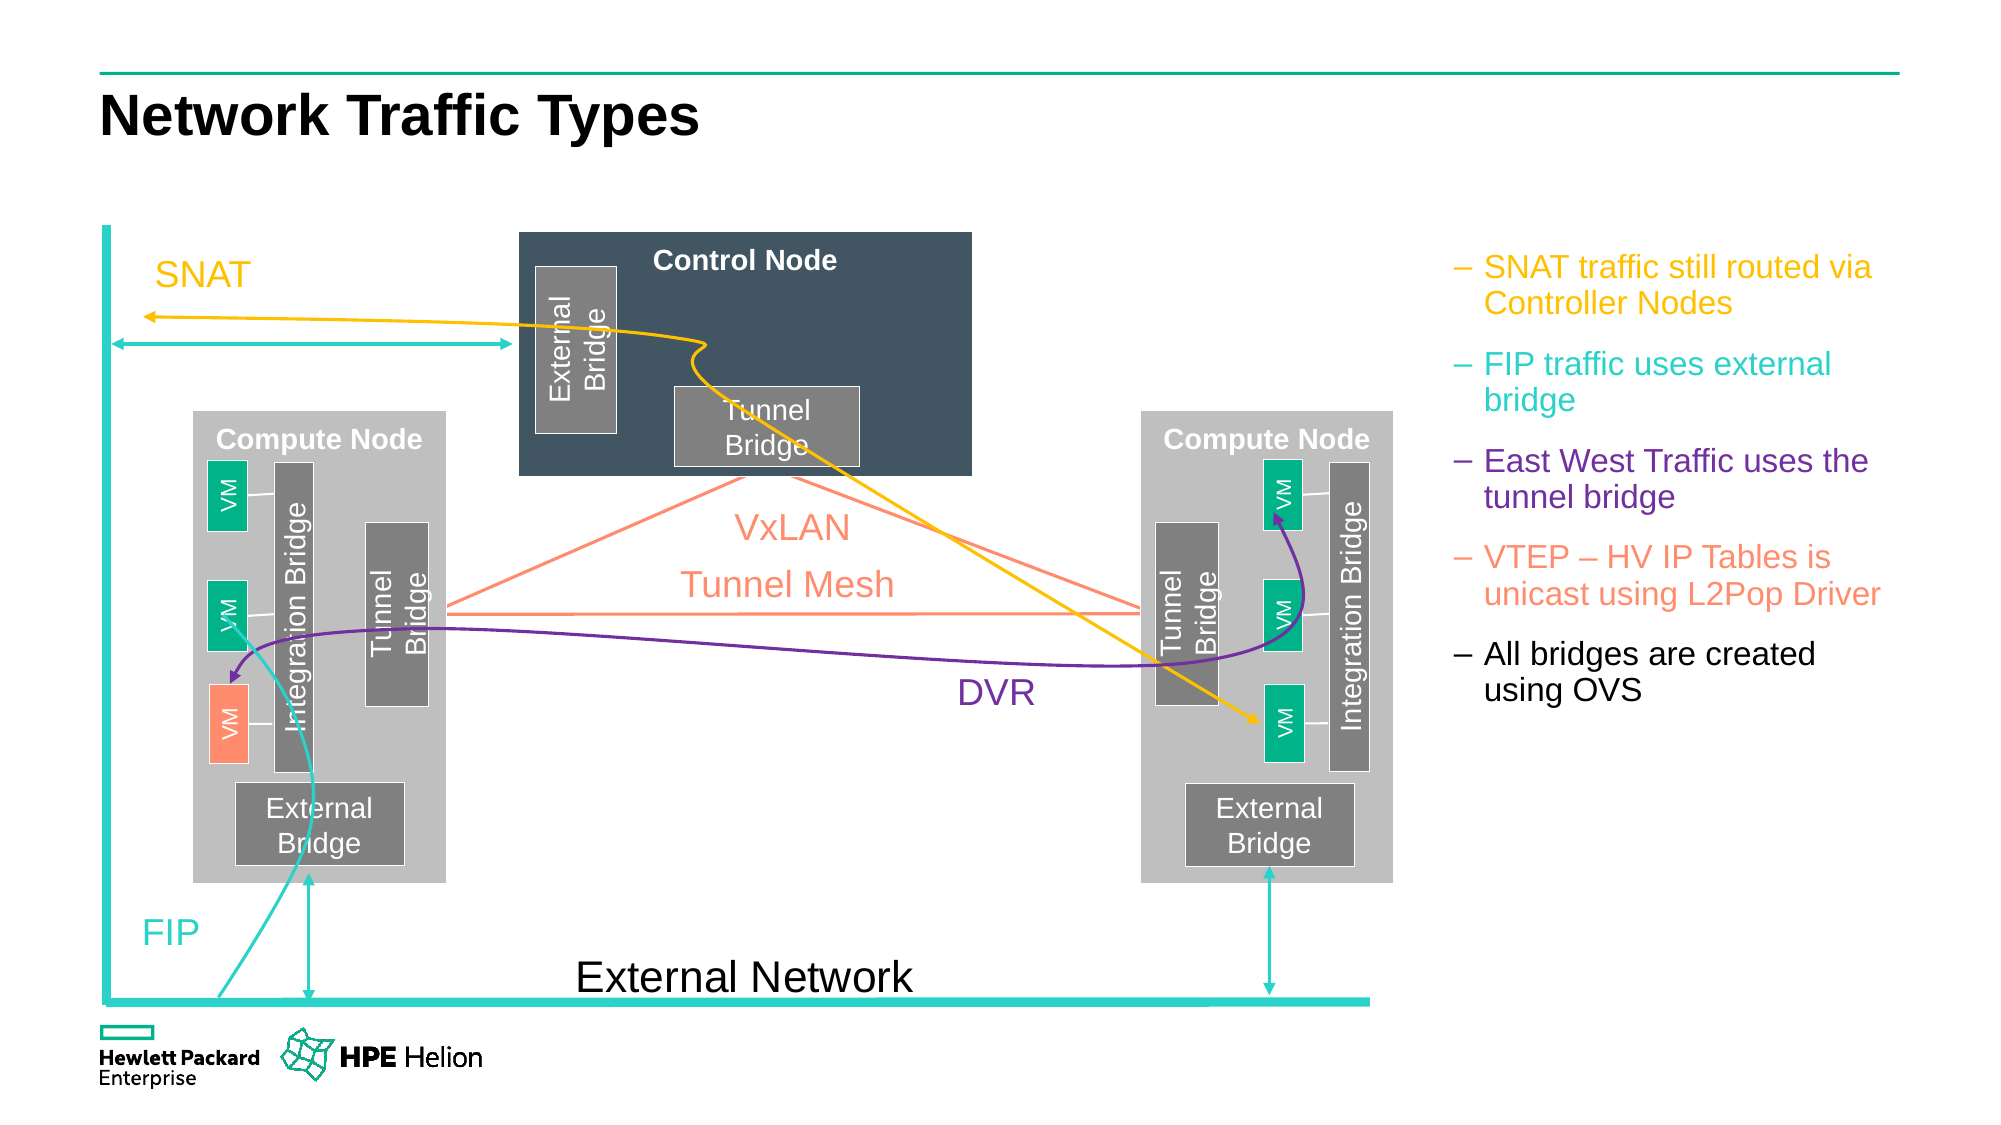

# Network Traffic Types
Control Node

SNAT
SNAT traffic still routed via Controller Nodes
FIP traffic uses external bridge
East West Traffic uses the tunnel bridge
VTEP – HV IP Tables is unicast using L2Pop Driver
All bridges are created using OVS
External Bridge

Tunnel Bridge
Compute Node

Compute Node

VM
VM
VxLAN
Tunnel Mesh

Tunnel Bridge
Tunnel Bridge
VM
VM
Integration Bridge
Integration Bridge

DVR
VM
VM
External Bridge
External Bridge
FIP
External Network